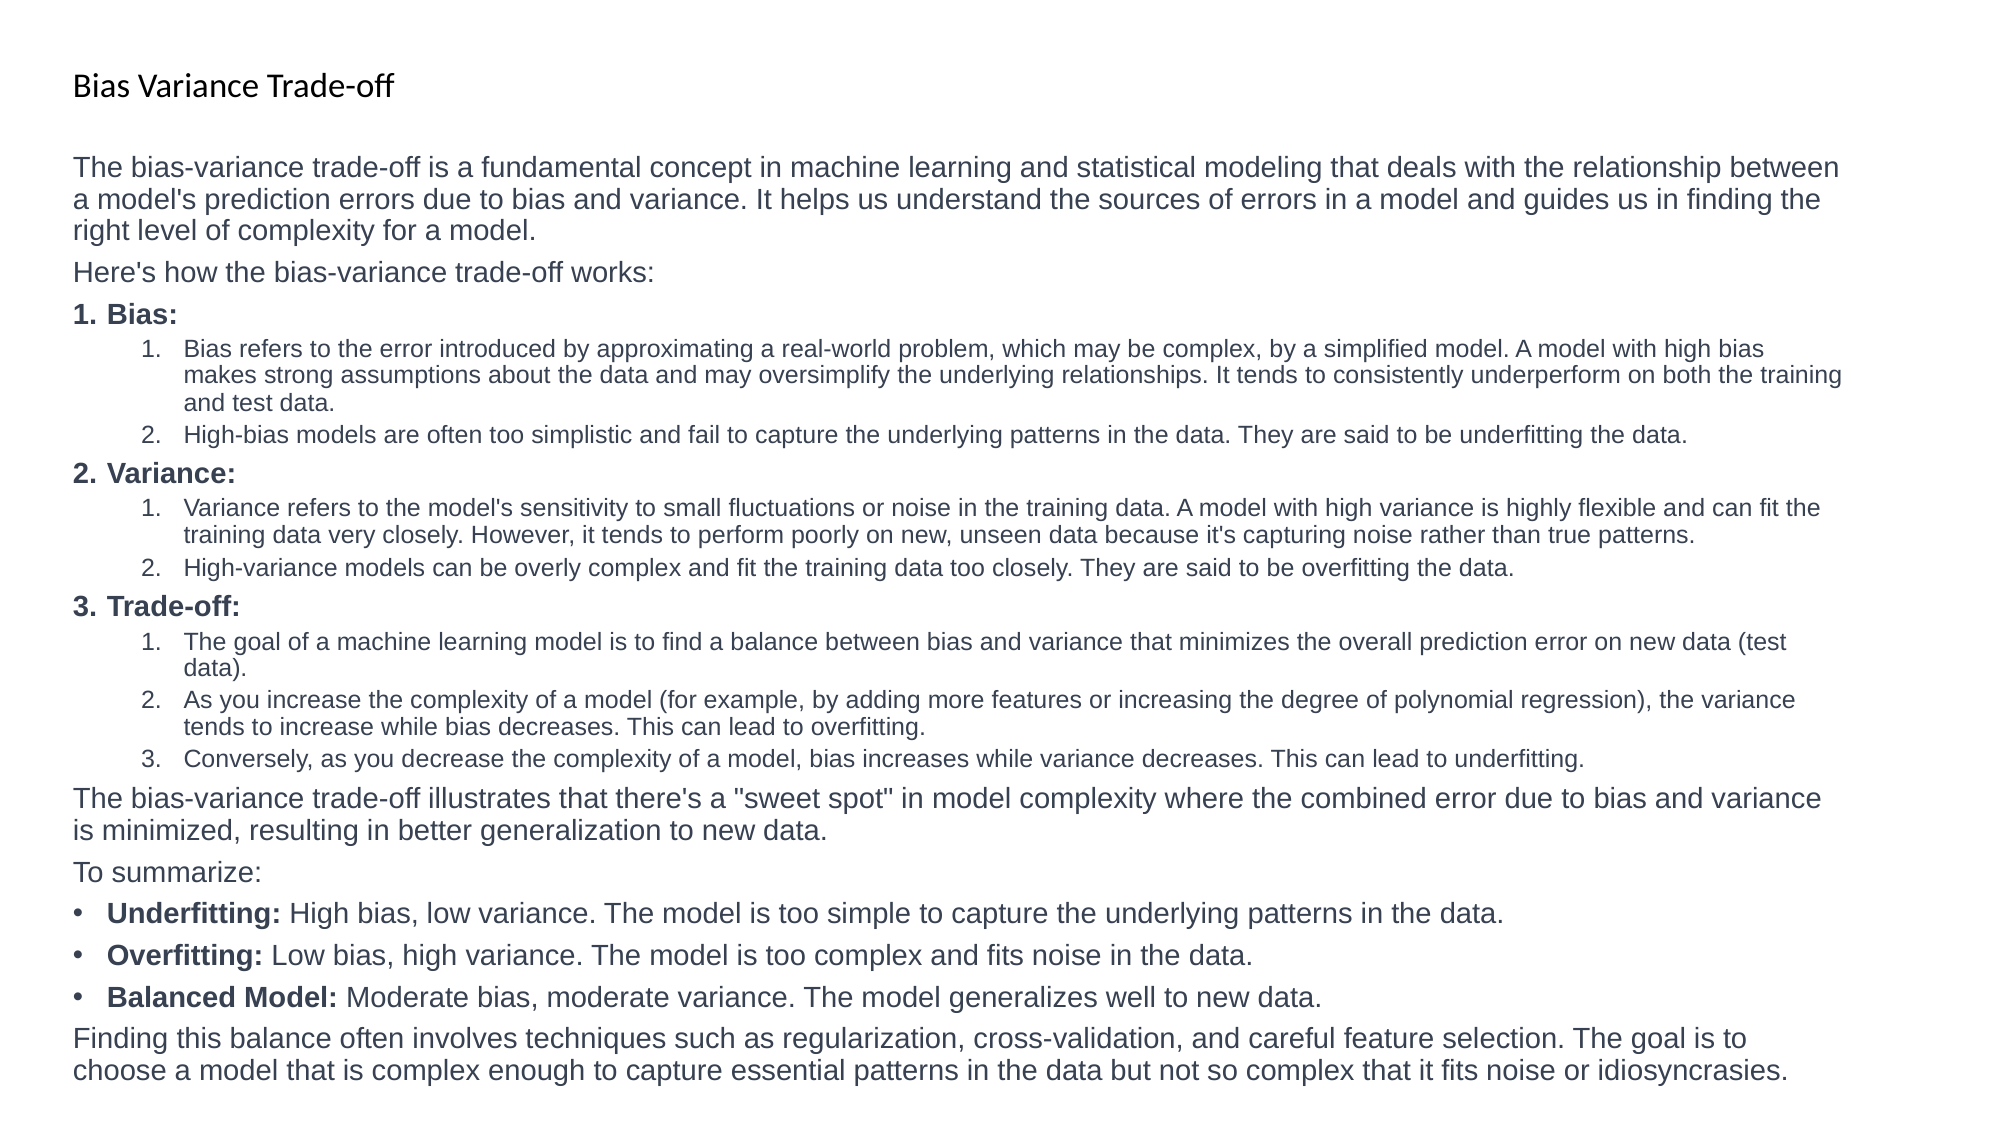

# Bias Variance Trade-off
The bias-variance trade-off is a fundamental concept in machine learning and statistical modeling that deals with the relationship between a model's prediction errors due to bias and variance. It helps us understand the sources of errors in a model and guides us in finding the right level of complexity for a model.
Here's how the bias-variance trade-off works:
Bias:
Bias refers to the error introduced by approximating a real-world problem, which may be complex, by a simplified model. A model with high bias makes strong assumptions about the data and may oversimplify the underlying relationships. It tends to consistently underperform on both the training and test data.
High-bias models are often too simplistic and fail to capture the underlying patterns in the data. They are said to be underfitting the data.
Variance:
Variance refers to the model's sensitivity to small fluctuations or noise in the training data. A model with high variance is highly flexible and can fit the training data very closely. However, it tends to perform poorly on new, unseen data because it's capturing noise rather than true patterns.
High-variance models can be overly complex and fit the training data too closely. They are said to be overfitting the data.
Trade-off:
The goal of a machine learning model is to find a balance between bias and variance that minimizes the overall prediction error on new data (test data).
As you increase the complexity of a model (for example, by adding more features or increasing the degree of polynomial regression), the variance tends to increase while bias decreases. This can lead to overfitting.
Conversely, as you decrease the complexity of a model, bias increases while variance decreases. This can lead to underfitting.
The bias-variance trade-off illustrates that there's a "sweet spot" in model complexity where the combined error due to bias and variance is minimized, resulting in better generalization to new data.
To summarize:
Underfitting: High bias, low variance. The model is too simple to capture the underlying patterns in the data.
Overfitting: Low bias, high variance. The model is too complex and fits noise in the data.
Balanced Model: Moderate bias, moderate variance. The model generalizes well to new data.
Finding this balance often involves techniques such as regularization, cross-validation, and careful feature selection. The goal is to choose a model that is complex enough to capture essential patterns in the data but not so complex that it fits noise or idiosyncrasies.